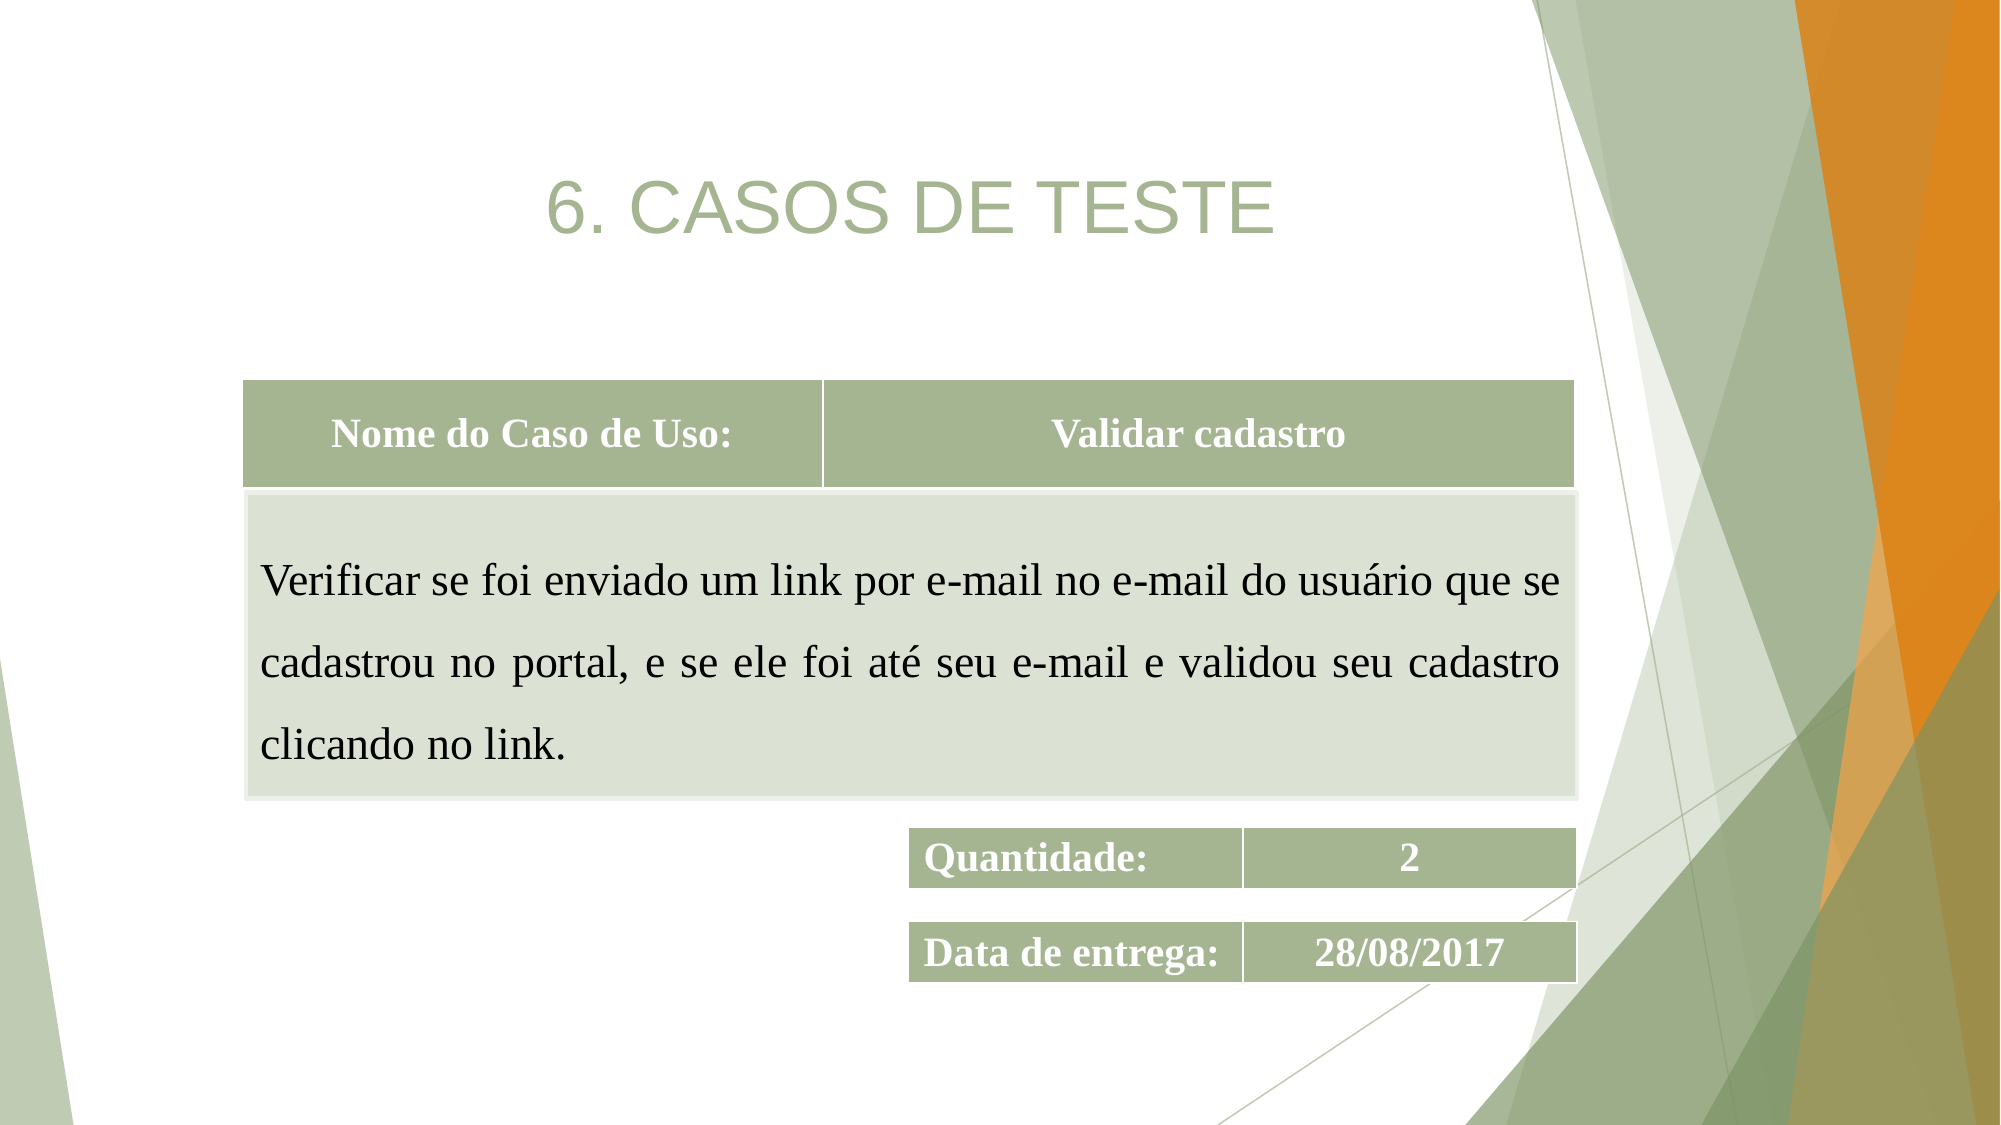

6. CASOS DE TESTE
| Nome do Caso de Uso: | Validar cadastro |
| --- | --- |
Verificar se foi enviado um link por e-mail no e-mail do usuário que se cadastrou no portal, e se ele foi até seu e-mail e validou seu cadastro clicando no link.
| Quantidade: | 2 |
| --- | --- |
| Data de entrega: | 28/08/2017 |
| --- | --- |